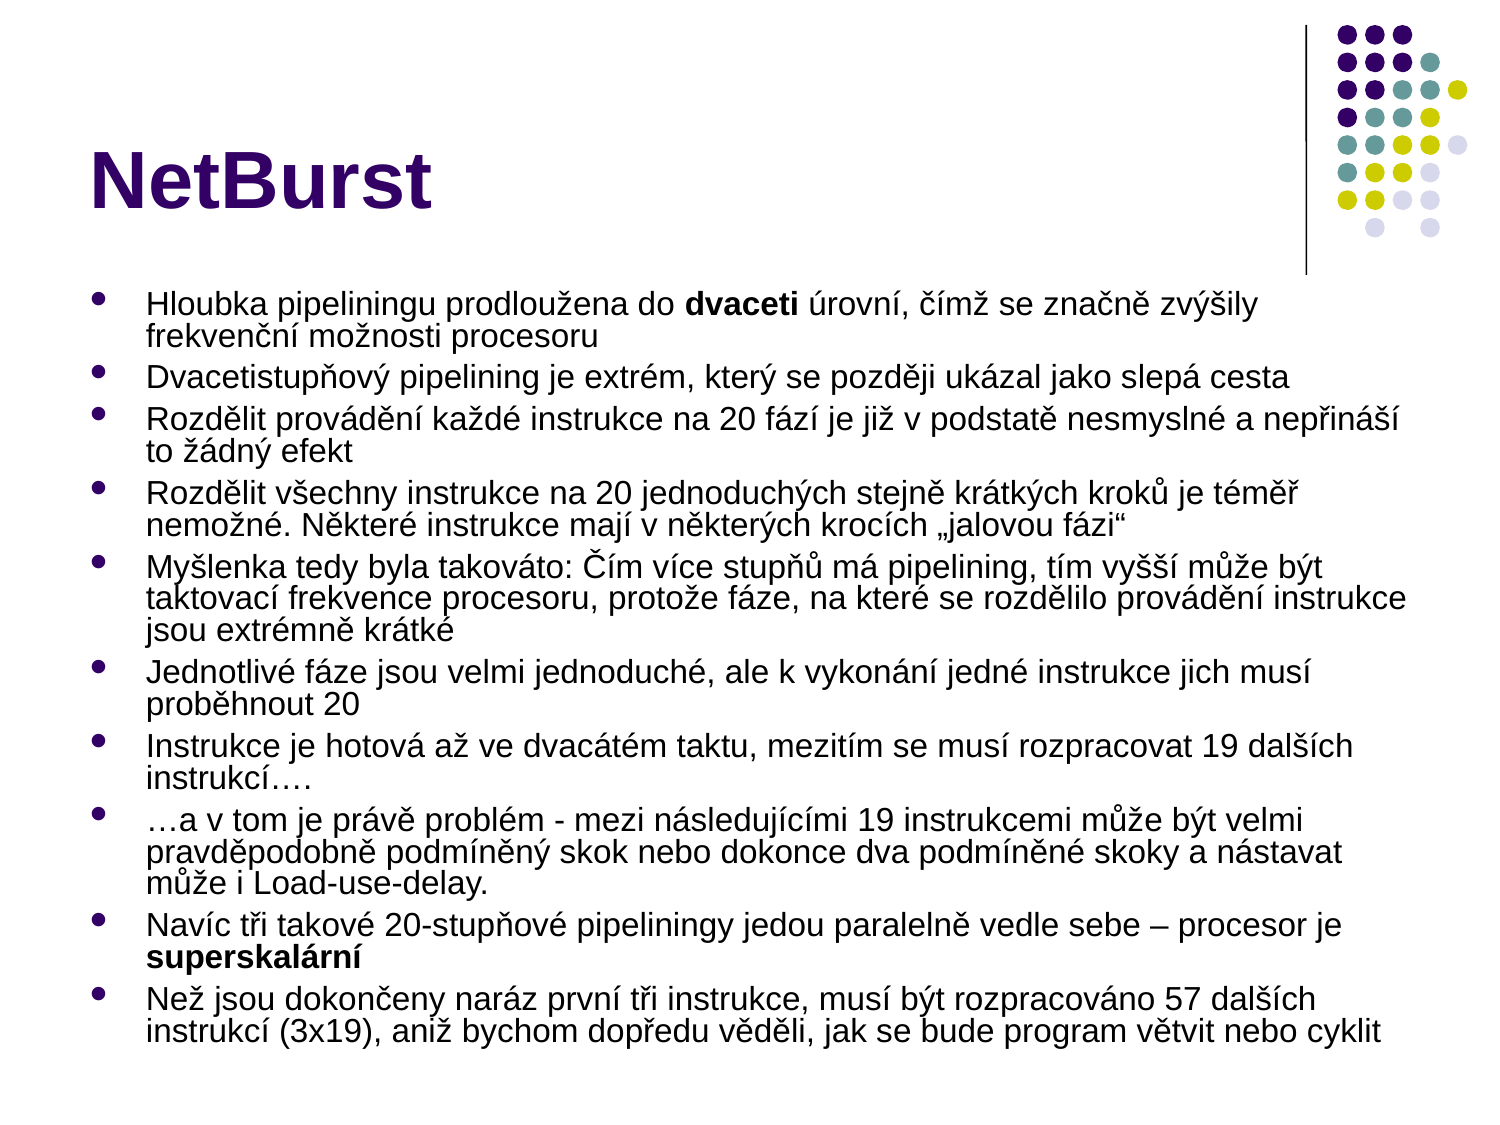

# NetBurst
Hloubka pipeliningu prodloužena do dvaceti úrovní, čímž se značně zvýšily frekvenční možnosti procesoru
Dvacetistupňový pipelining je extrém, který se později ukázal jako slepá cesta
Rozdělit provádění každé instrukce na 20 fází je již v podstatě nesmyslné a nepřináší to žádný efekt
Rozdělit všechny instrukce na 20 jednoduchých stejně krátkých kroků je téměř nemožné. Některé instrukce mají v některých krocích „jalovou fázi“
Myšlenka tedy byla takováto: Čím více stupňů má pipelining, tím vyšší může být taktovací frekvence procesoru, protože fáze, na které se rozdělilo provádění instrukce jsou extrémně krátké
Jednotlivé fáze jsou velmi jednoduché, ale k vykonání jedné instrukce jich musí proběhnout 20
Instrukce je hotová až ve dvacátém taktu, mezitím se musí rozpracovat 19 dalších instrukcí….
…a v tom je právě problém - mezi následujícími 19 instrukcemi může být velmi pravděpodobně podmíněný skok nebo dokonce dva podmíněné skoky a nástavat může i Load-use-delay.
Navíc tři takové 20-stupňové pipeliningy jedou paralelně vedle sebe – procesor je superskalární
Než jsou dokončeny naráz první tři instrukce, musí být rozpracováno 57 dalších instrukcí (3x19), aniž bychom dopředu věděli, jak se bude program větvit nebo cyklit